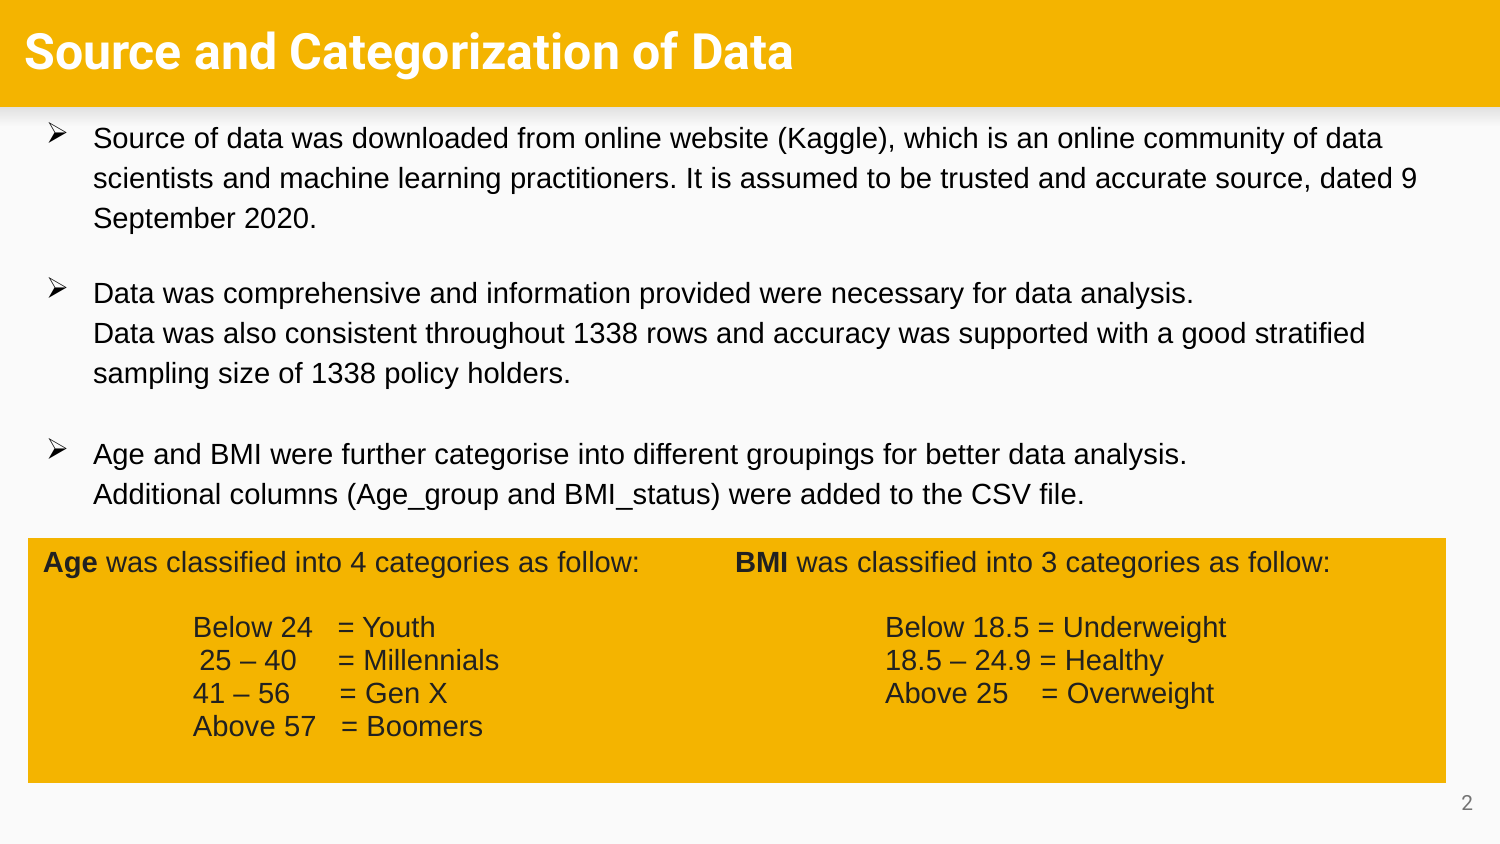

# Source and Categorization of Data
Source of data was downloaded from online website (Kaggle), which is an online community of data scientists and machine learning practitioners. It is assumed to be trusted and accurate source, dated 9 September 2020.
Data was comprehensive and information provided were necessary for data analysis.
Data was also consistent throughout 1338 rows and accuracy was supported with a good stratified sampling size of 1338 policy holders.

Age and BMI were further categorise into different groupings for better data analysis.
Additional columns (Age_group and BMI_status) were added to the CSV file.

| Age was classified into 4 categories as follow: Below 24 = Youth 25 – 40 = Millennials 41 – 56 = Gen X Above 57 = Boomers | BMI was classified into 3 categories as follow: Below 18.5 = Underweight 18.5 – 24.9 = Healthy Above 25 = Overweight |
| --- | --- |
2